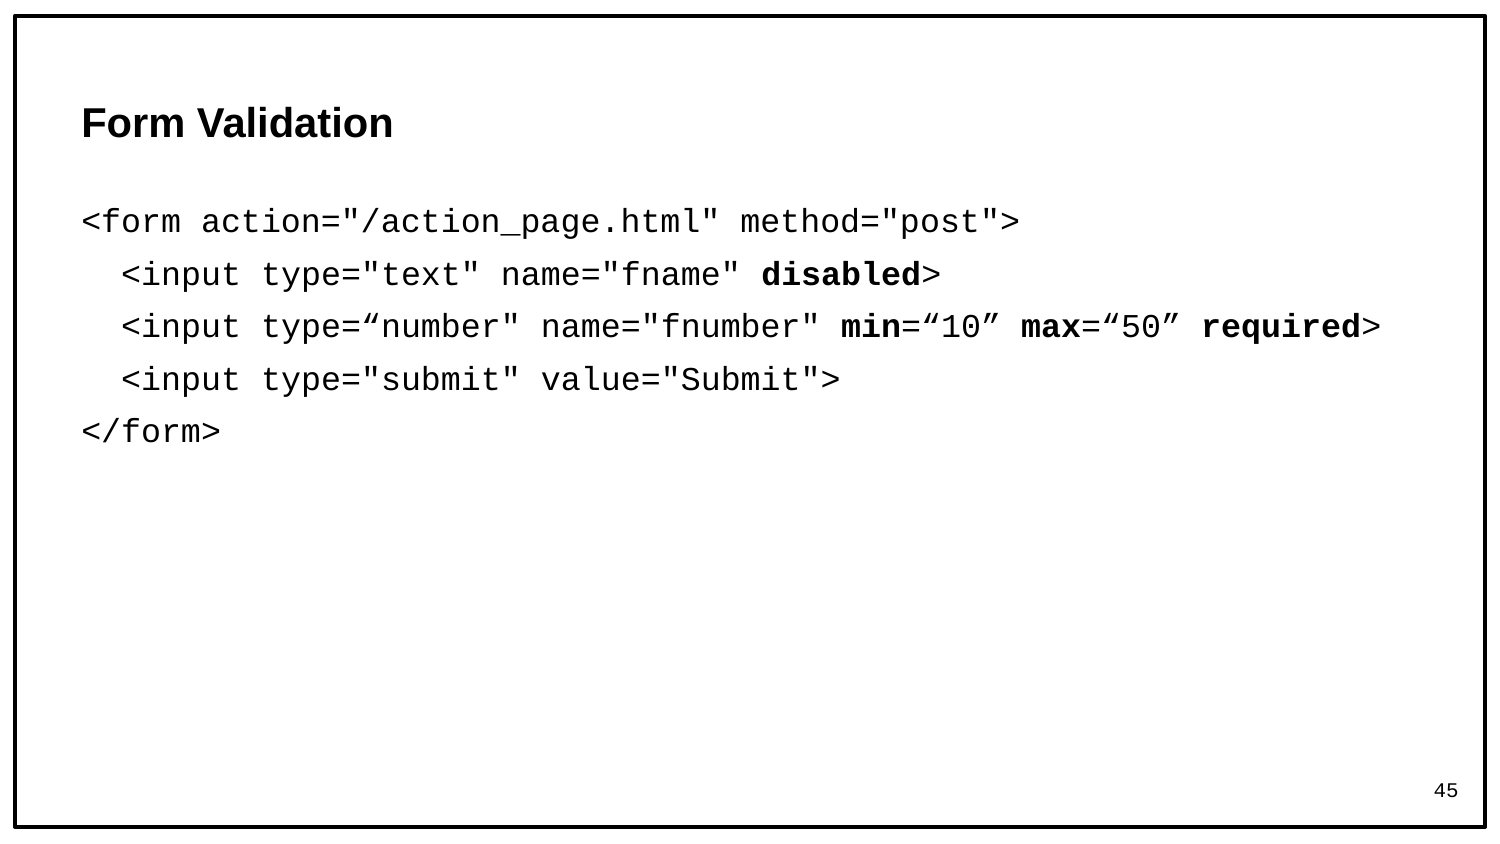

# Form Validation
<form action="/action_page.html" method="post">
  <input type="text" name="fname" disabled>
  <input type=“number" name="fnumber" min=“10” max=“50” required>
  <input type="submit" value="Submit">
</form>
45